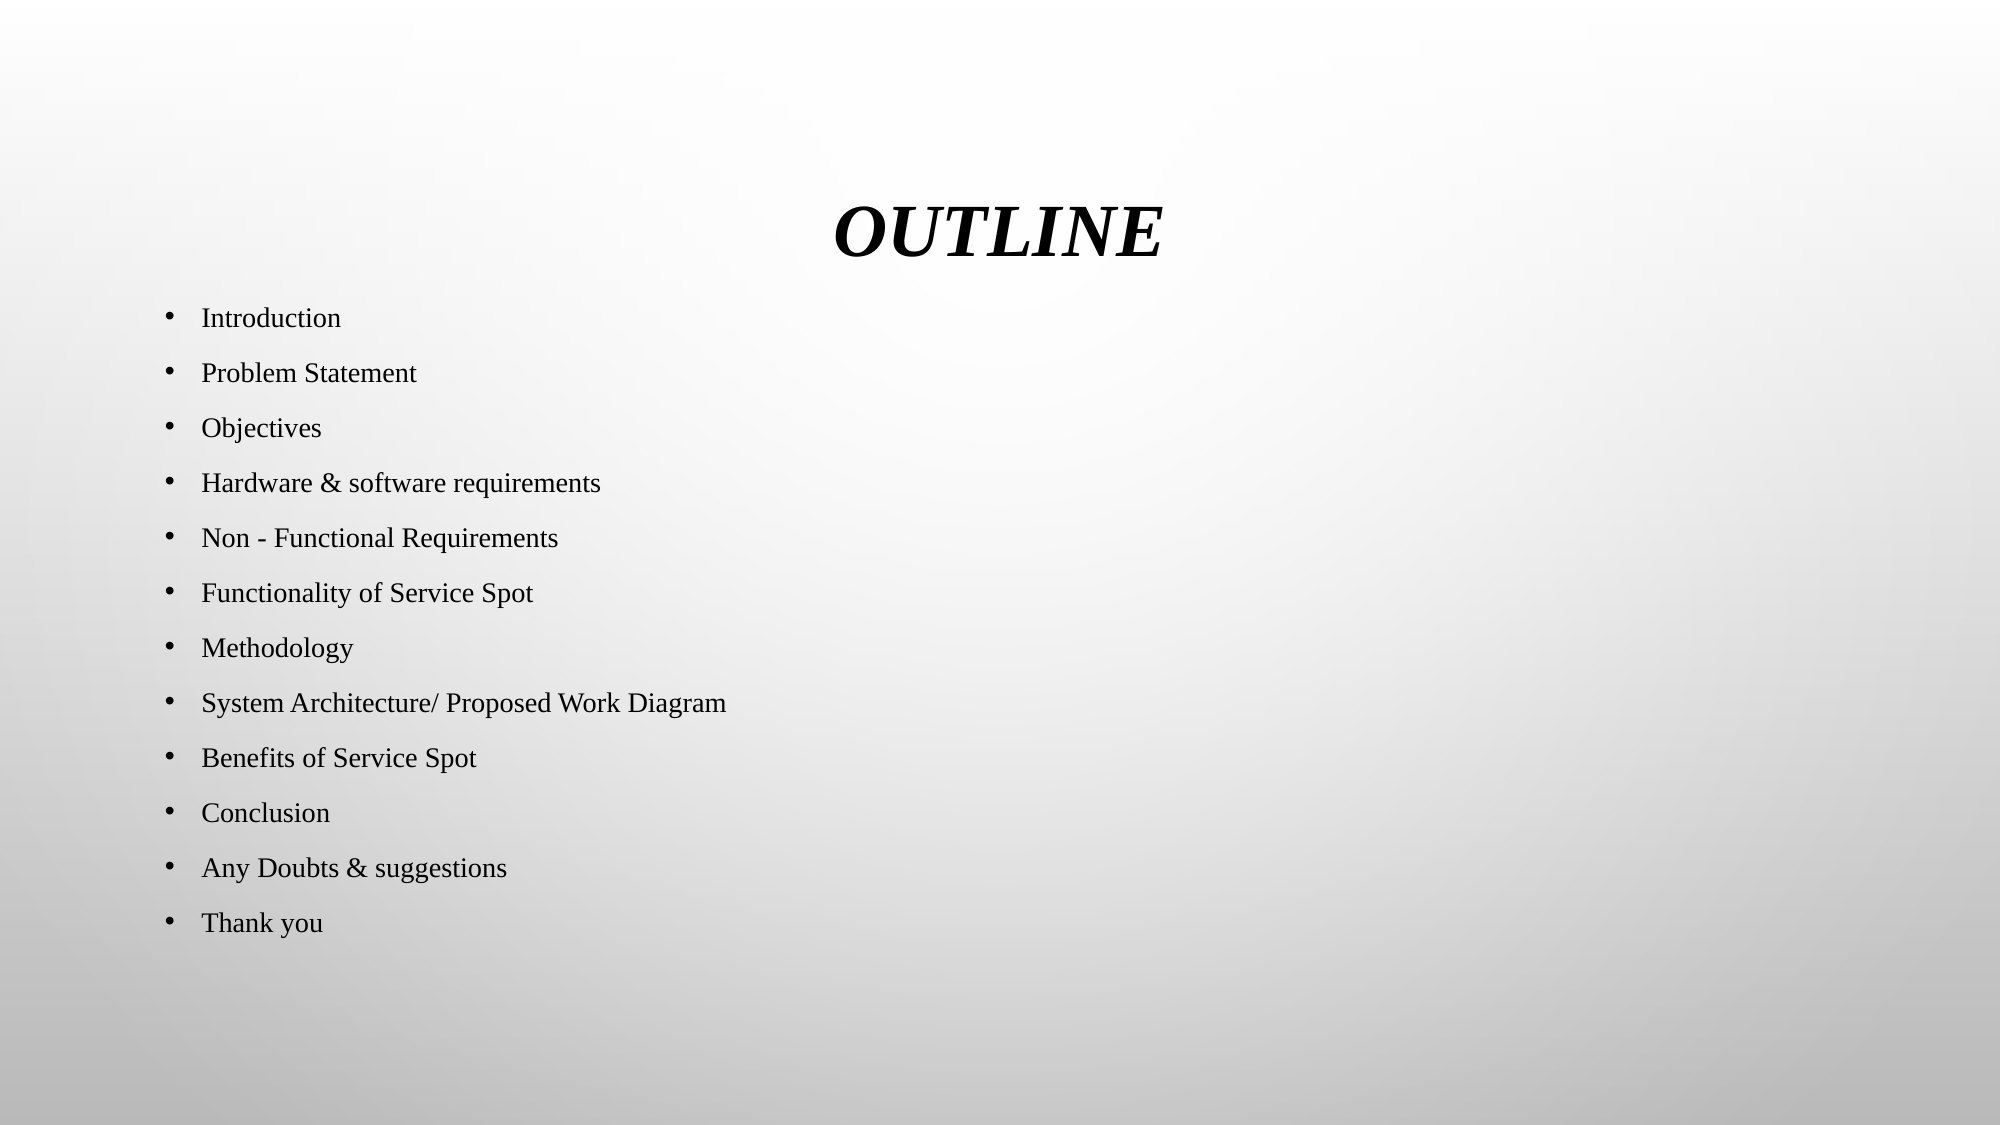

# Outline
Introduction
Problem Statement
Objectives
Hardware & software requirements
Non - Functional Requirements
Functionality of Service Spot
Methodology
System Architecture/ Proposed Work Diagram
Benefits of Service Spot
Conclusion
Any Doubts & suggestions
Thank you